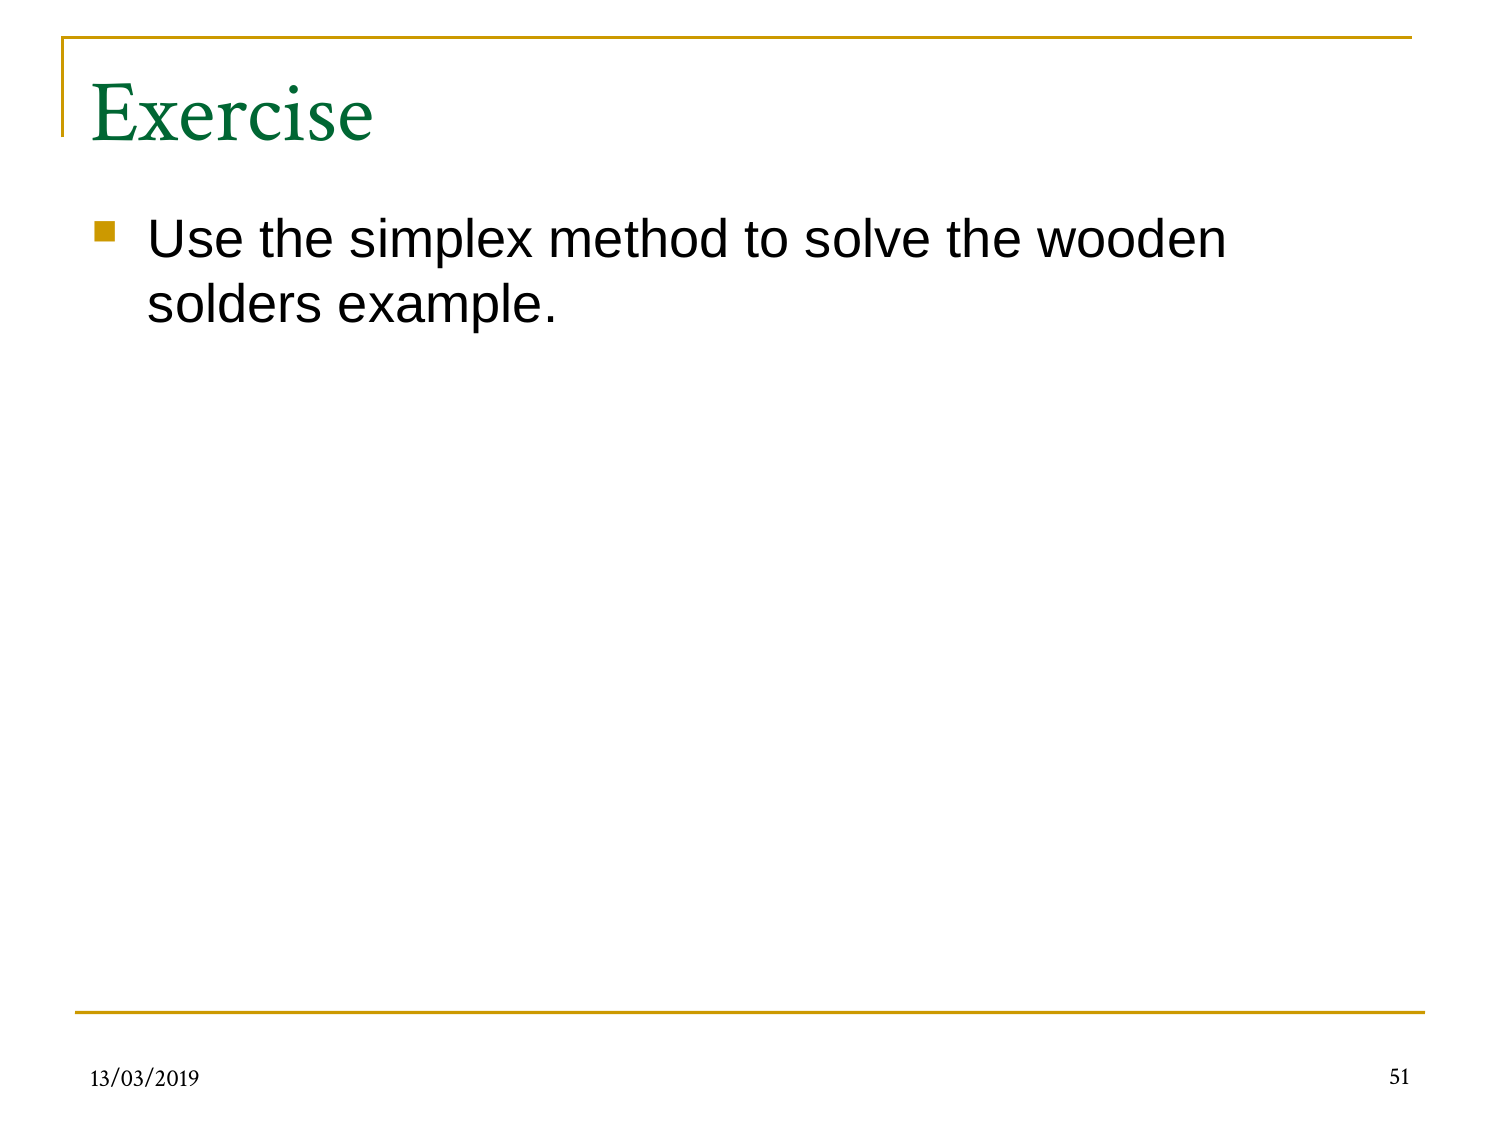

# Exercise
Use the simplex method to solve the wooden solders example.

13/03/2019
51